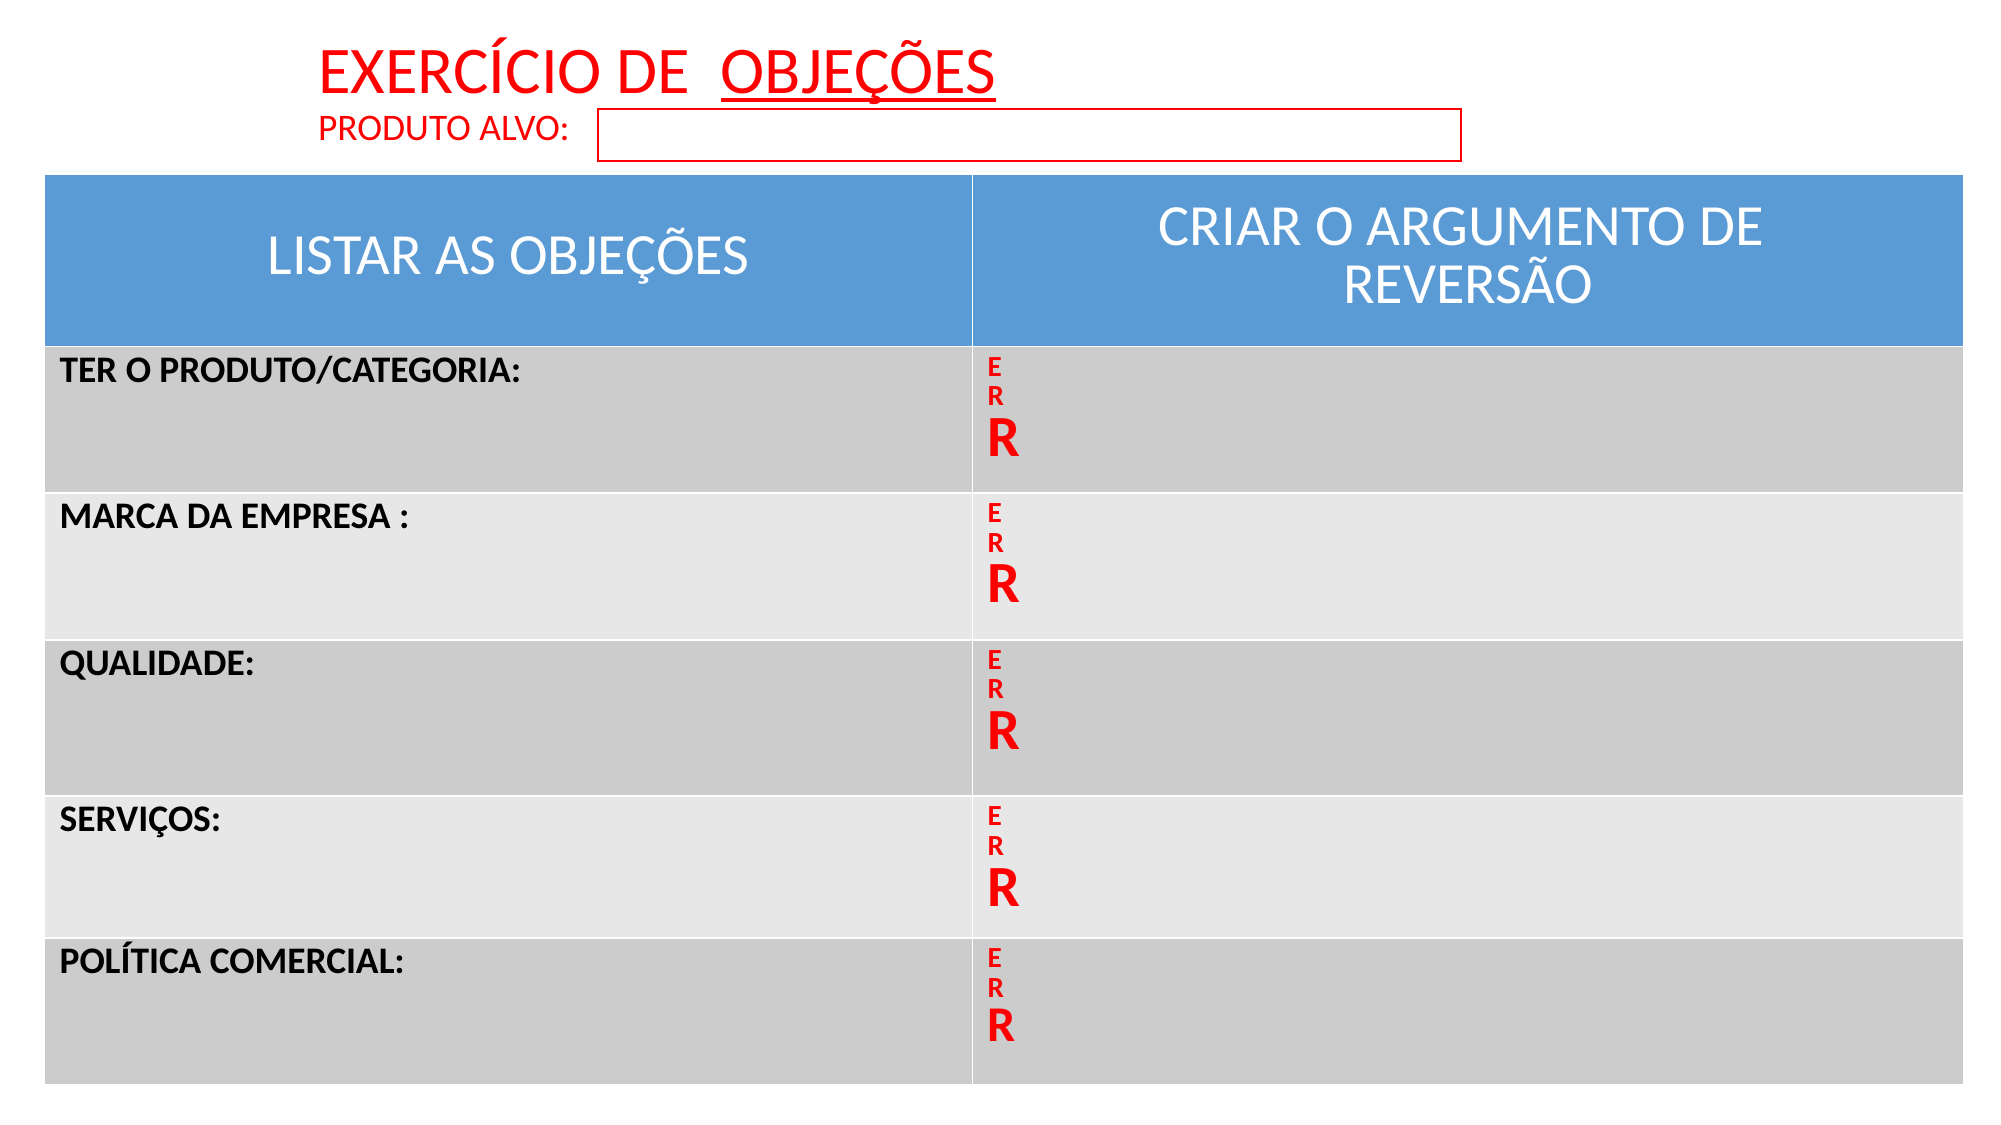

# EXERCÍCIO DE  OBJEÇÕES PRODUTO ALVO:

| LISTAR AS OBJEÇÕES | CRIAR O ARGUMENTO DE REVERSÃO |
| --- | --- |
| TER O PRODUTO/CATEGORIA: | E R R |
| MARCA DA EMPRESA : | E R R |
| QUALIDADE: | E R R |
| SERVIÇOS: | E R R |
| POLÍTICA COMERCIAL: | E R R |